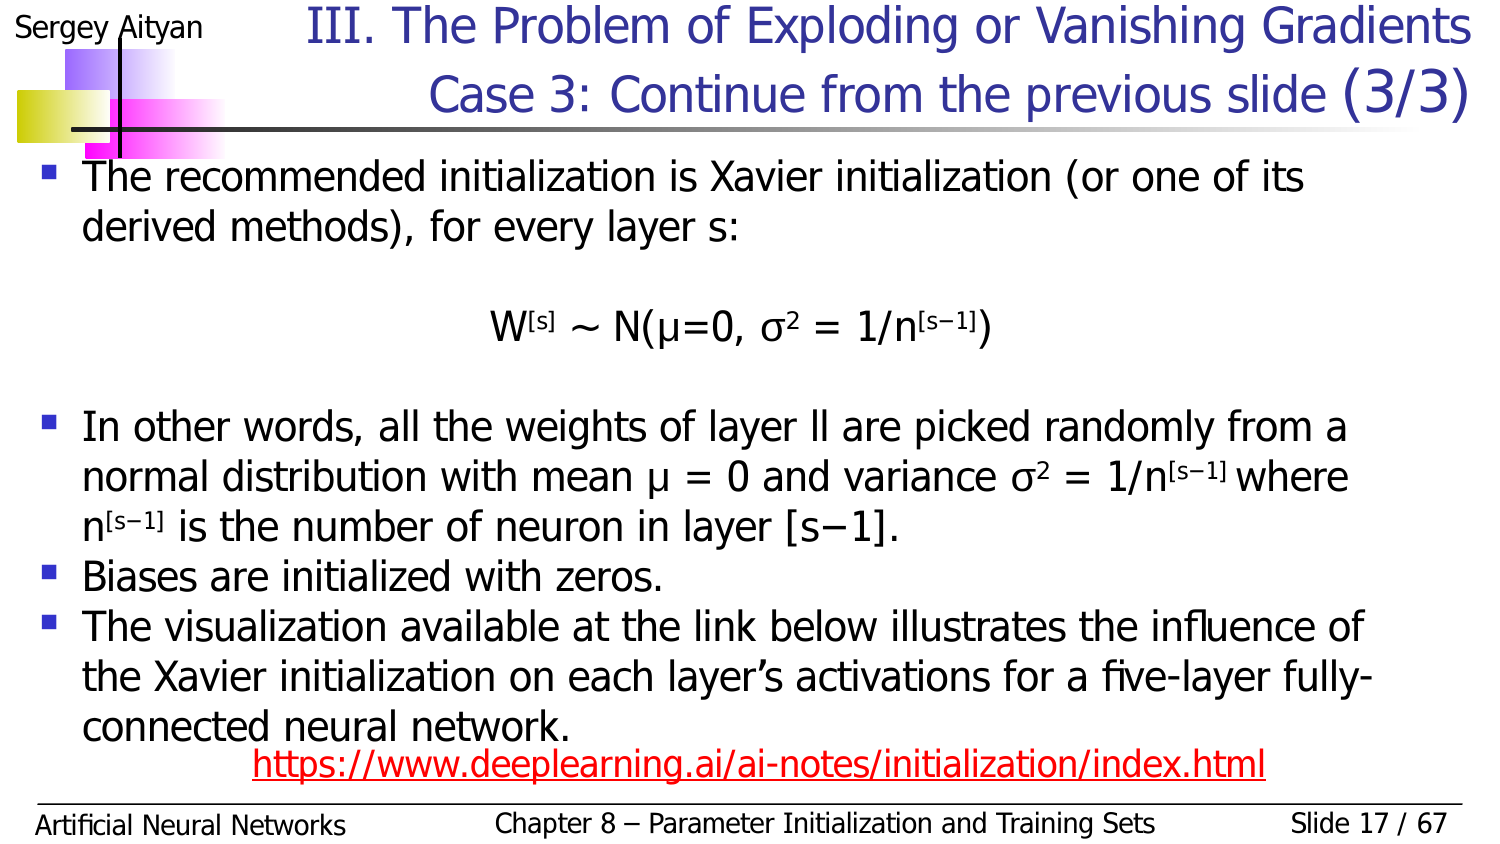

# III. The Problem of Exploding or Vanishing Gradients Case 3: Continue from the previous slide (3/3)
The recommended initialization is Xavier initialization (or one of its derived methods), for every layer s:

			W[s] ~ N(μ=0, σ2 = 1/n[s−1])

In other words, all the weights of layer ll are picked randomly from a normal distribution with mean μ = 0 and variance σ2 = 1/n[s−1] where n[s−1] is the number of neuron in layer [s−1].
Biases are initialized with zeros.
The visualization available at the link below illustrates the influence of the Xavier initialization on each layer’s activations for a five-layer fully-connected neural network.

https://www.deeplearning.ai/ai-notes/initialization/index.html